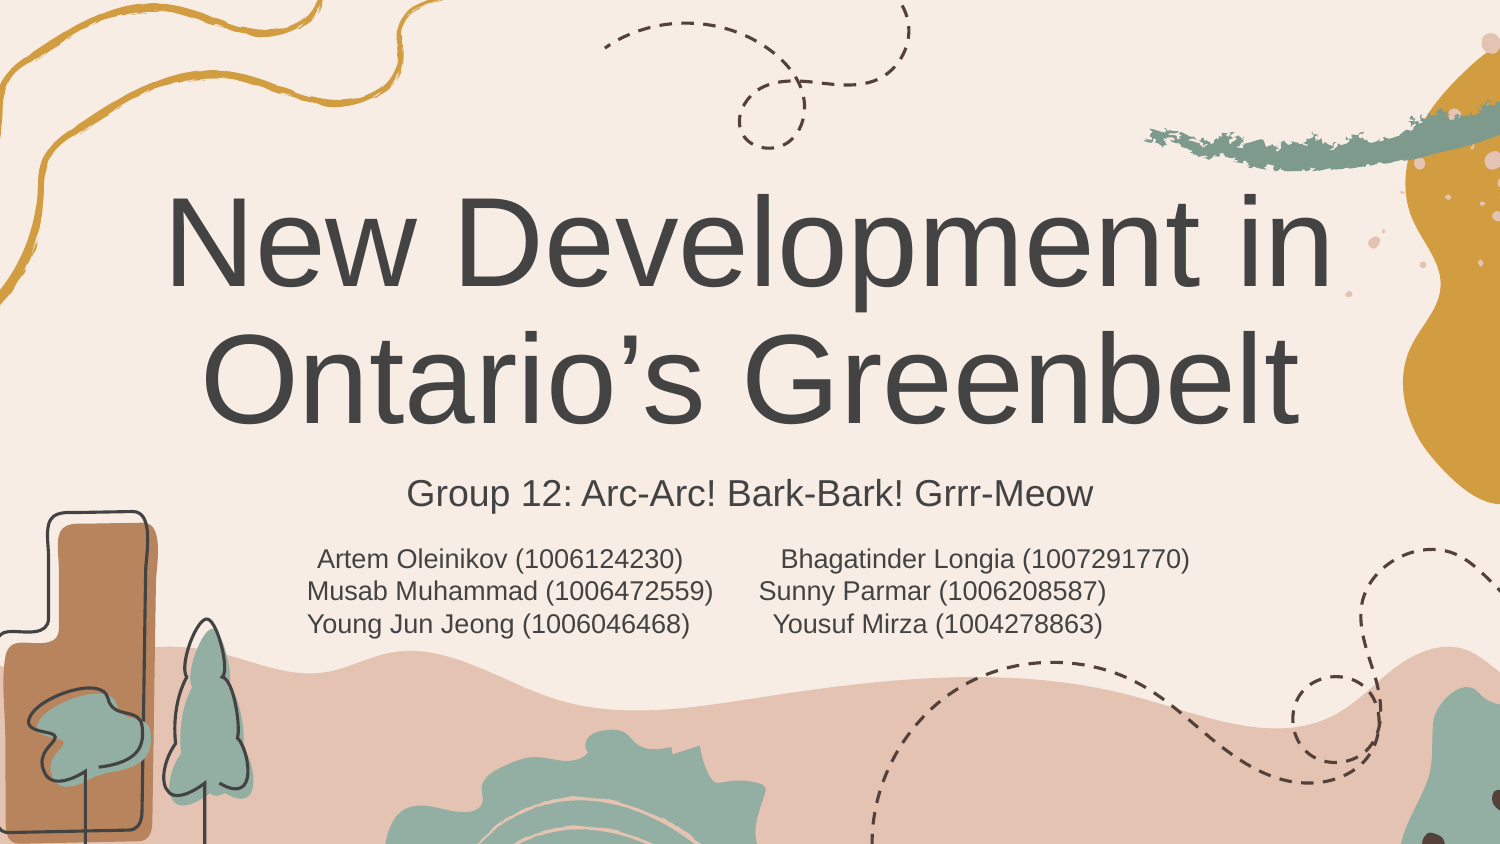

# New Development in Ontario’s Greenbelt
Group 12: Arc-Arc! Bark-Bark! Grrr-Meow
 Artem Oleinikov (1006124230)             Bhagatinder Longia (1007291770)
         Musab Muhammad (1006472559)      Sunny Parmar (1006208587)
         Young Jun Jeong (1006046468)           Yousuf Mirza (1004278863)